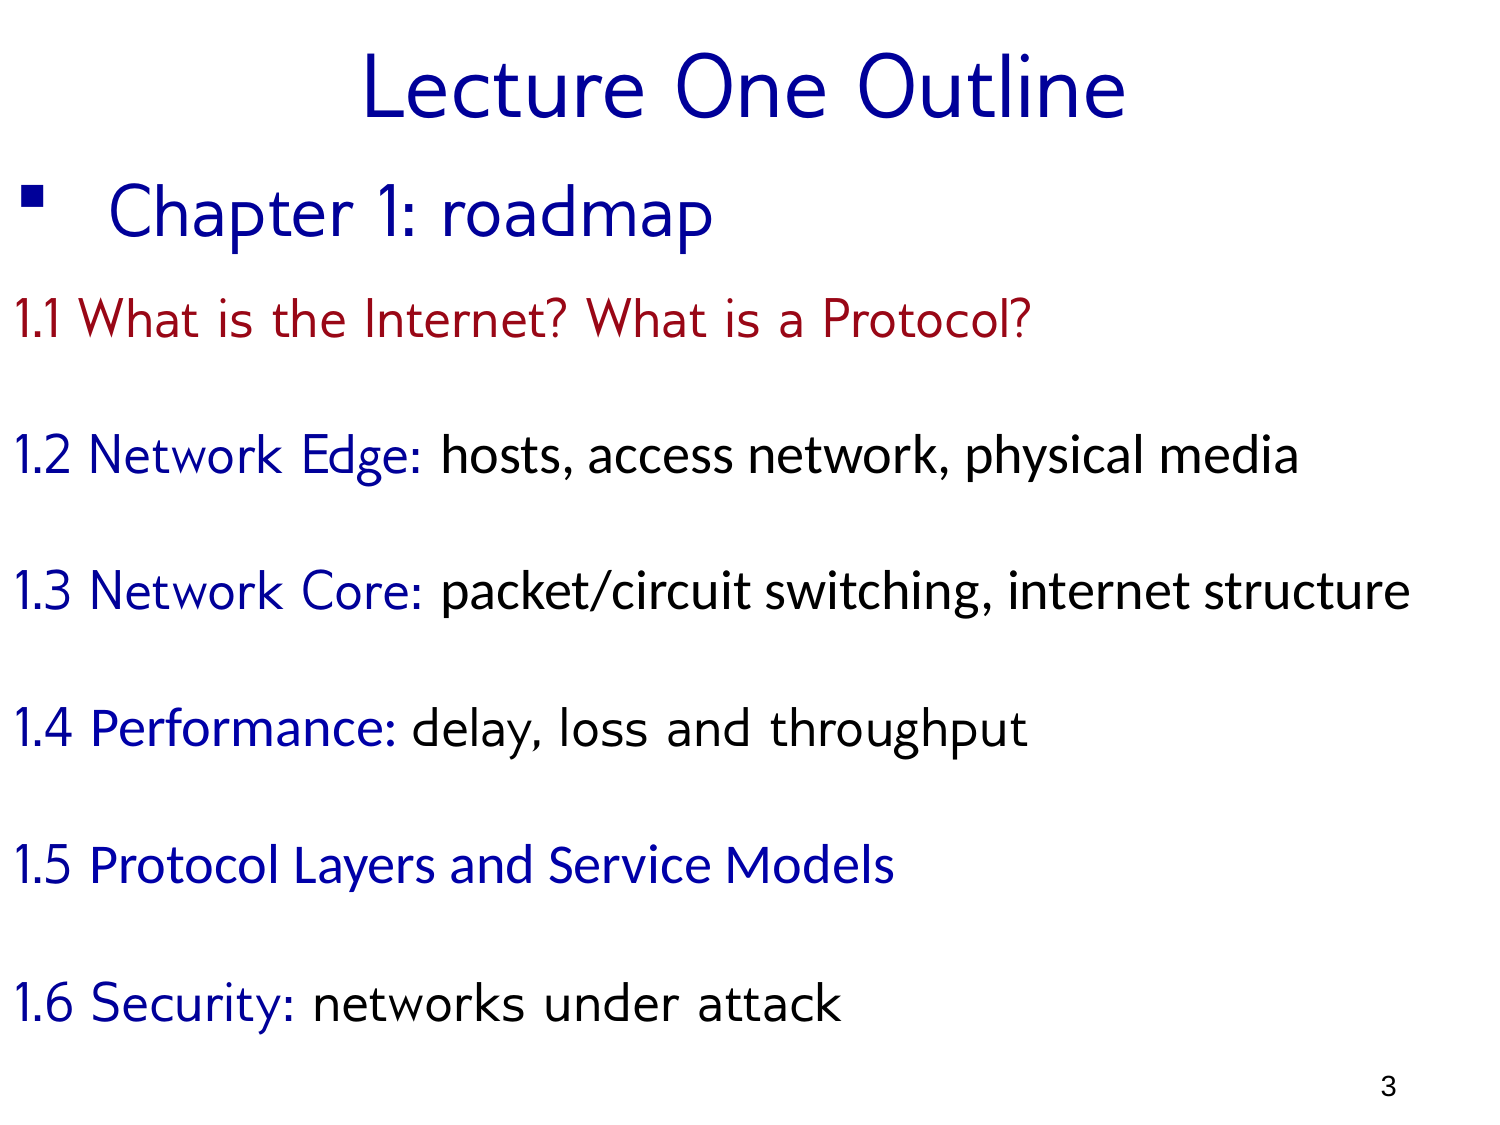

Lecture One Outline
Chapter 1: roadmap
1.1 What is the Internet? What is a Protocol?

1.2 Network Edge: hosts, access network, physical media

1.3 Network Core: packet/circuit switching, internet structure

1.4 Performance: delay, loss and throughput

1.5 Protocol Layers and Service Models

1.6 Security: networks under attack
3